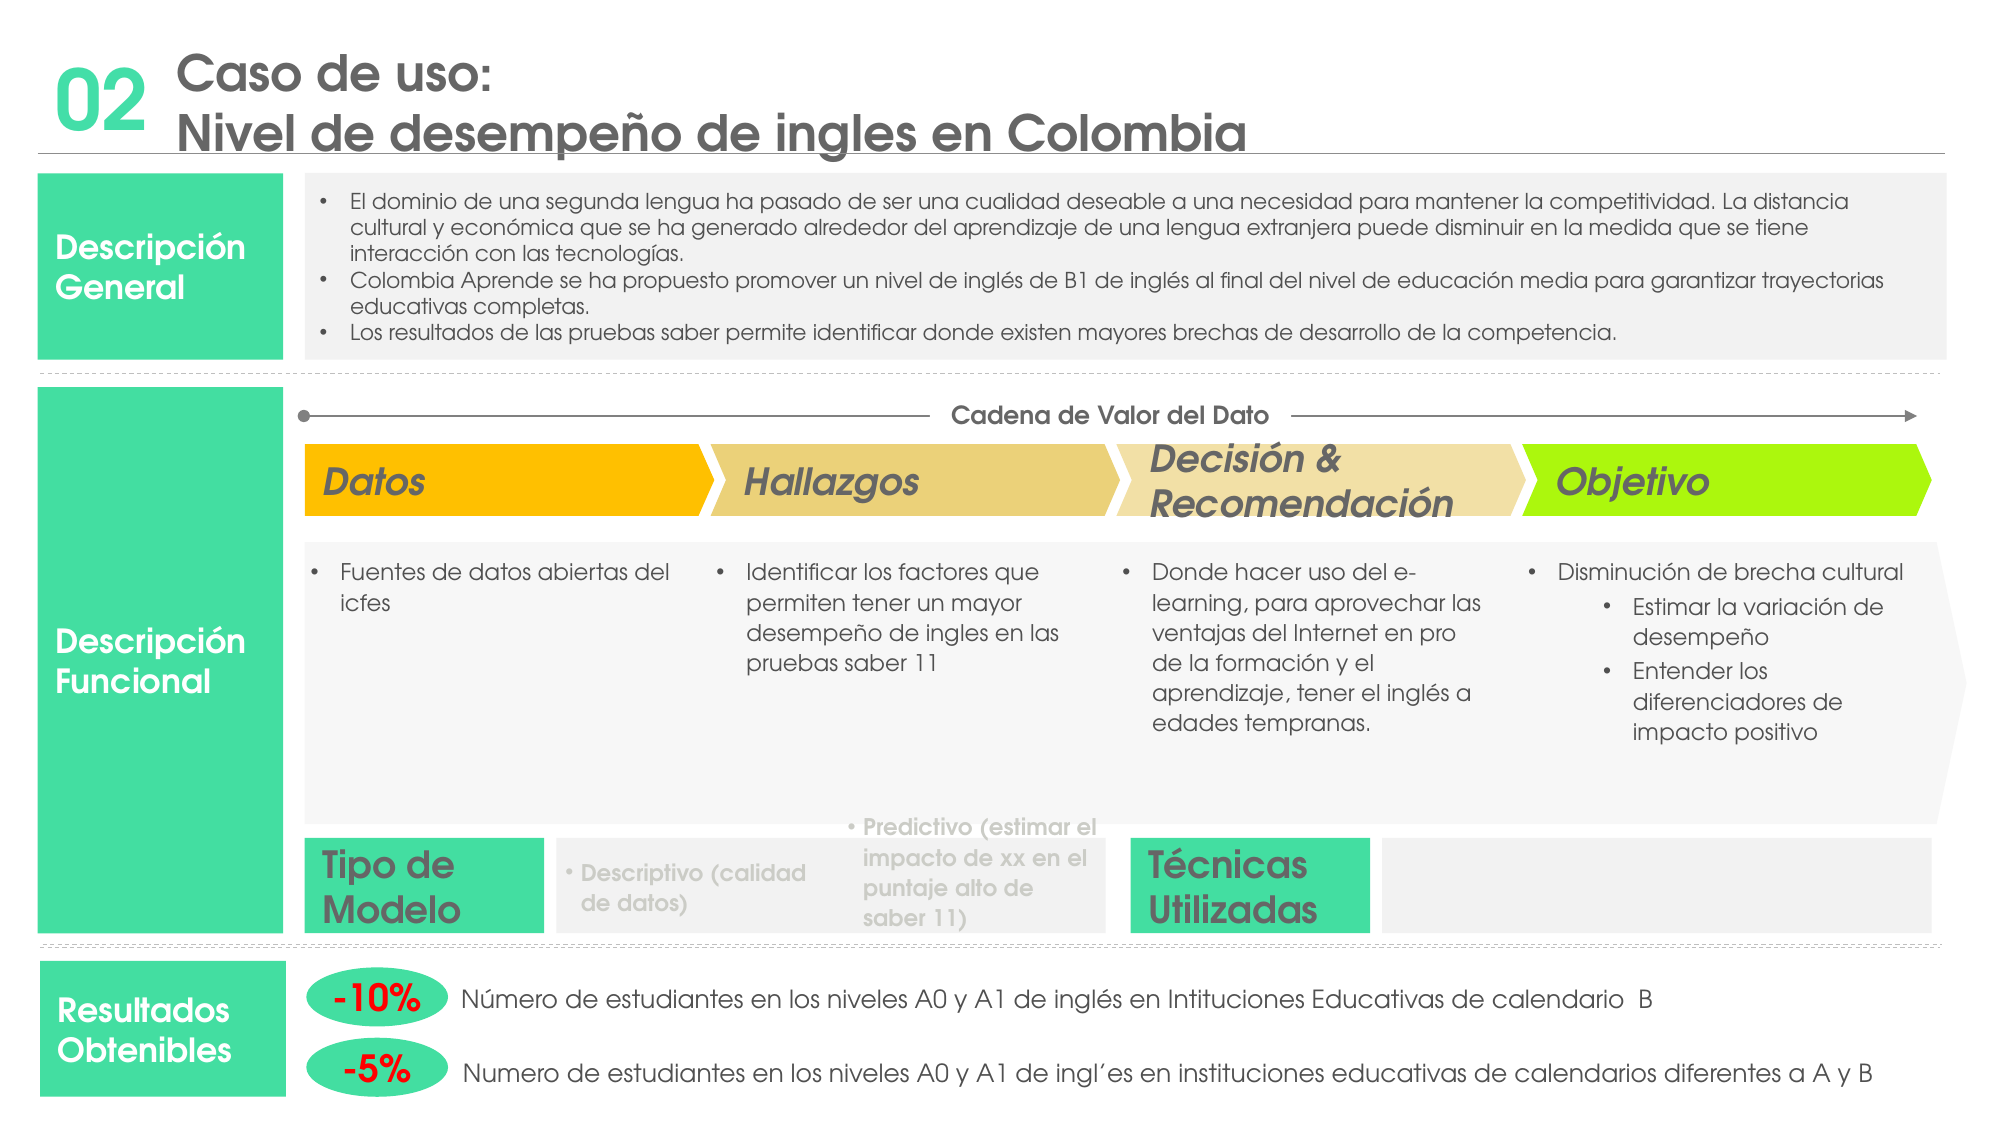

02
Caso de uso:
Nivel de desempeño de ingles en Colombia

El dominio de una segunda lengua ha pasado de ser una cualidad deseable a una necesidad para mantener la competitividad. La distancia cultural y económica que se ha generado alrededor del aprendizaje de una lengua extranjera puede disminuir en la medida que se tiene interacción con las tecnologías.
Colombia Aprende se ha propuesto promover un nivel de inglés de B1 de inglés al final del nivel de educación media para garantizar trayectorias educativas completas.
Los resultados de las pruebas saber permite identificar donde existen mayores brechas de desarrollo de la competencia.

Descripción General
Descripción Funcional
Cadena de Valor del Dato
Datos
Hallazgos
Decisión & Recomendación
Objetivo

Fuentes de datos abiertas del icfes

Identificar los factores que permiten tener un mayor desempeño de ingles en las pruebas saber 11
Donde hacer uso del e-learning, para aprovechar las ventajas del Internet en pro de la formación y el aprendizaje, tener el inglés a edades tempranas.
Disminución de brecha cultural
Estimar la variación de desempeño
Entender los diferenciadores de impacto positivo
Tipo de Modelo
Descriptivo (calidad de datos)
Predictivo (estimar el impacto de xx en el puntaje alto de saber 11)

Técnicas Utilizadas

Resultados Obtenibles
-10%
Número de estudiantes en los niveles A0 y A1 de inglés en Intituciones Educativas de calendario  B
-5%
Numero de estudiantes en los niveles A0 y A1 de ingl’es en instituciones educativas de calendarios diferentes a A y B